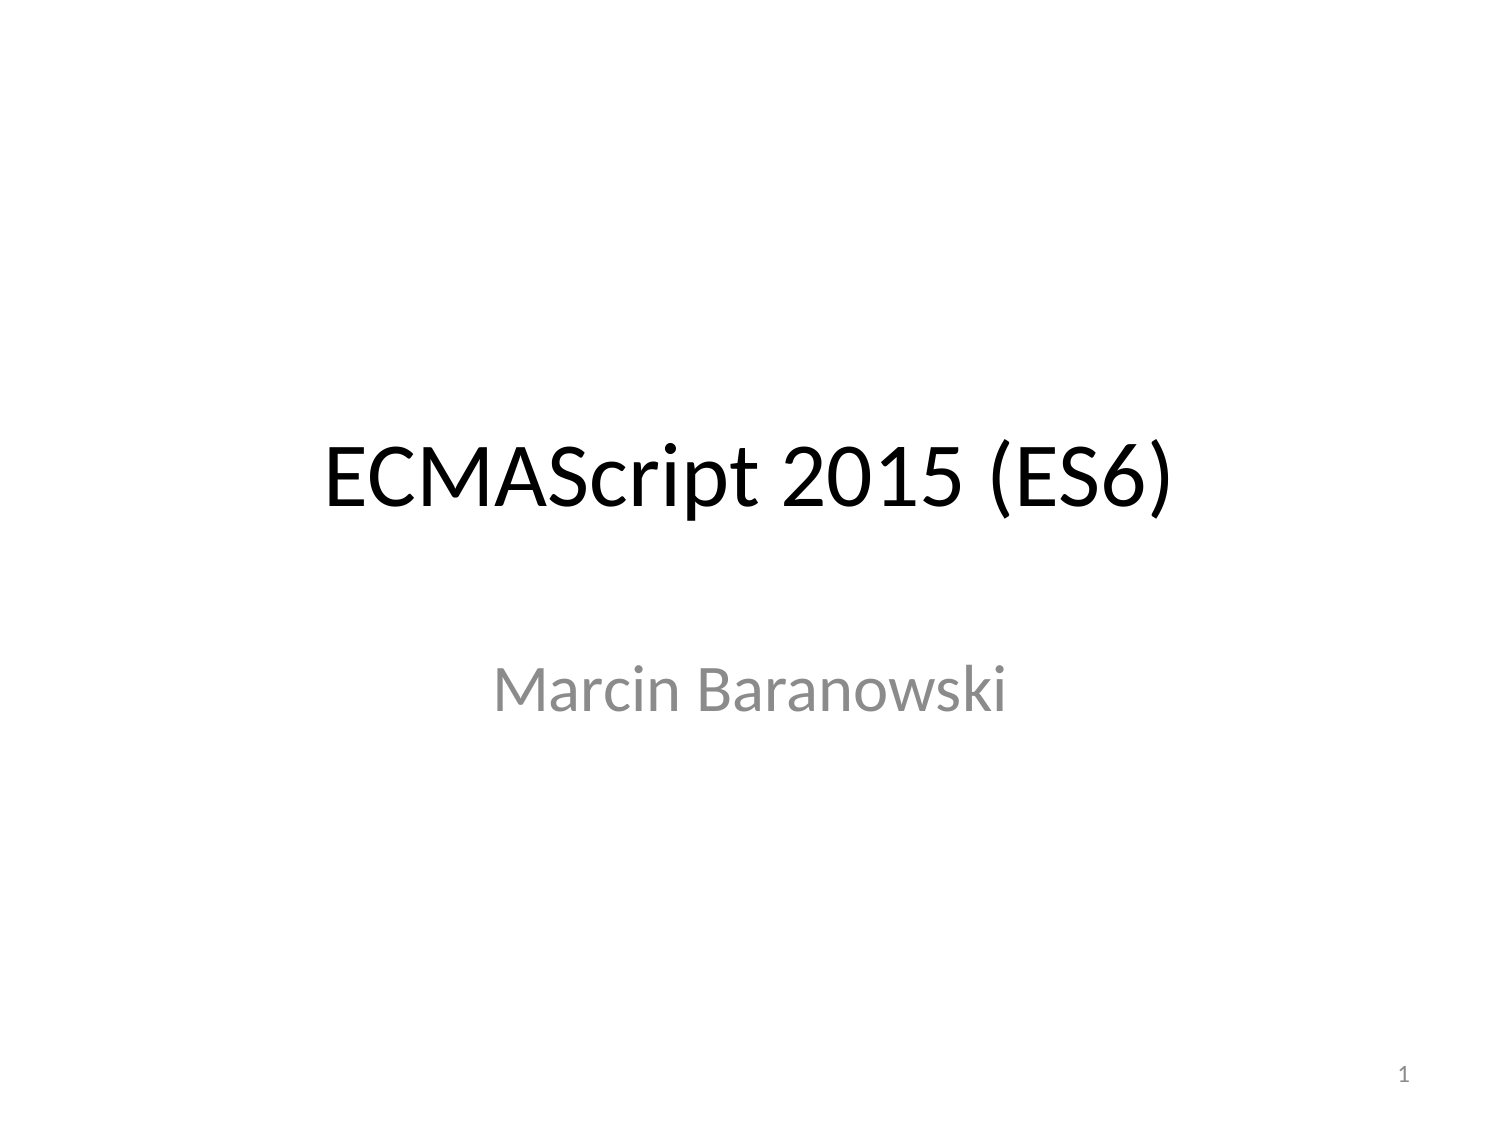

# ECMAScript 2015 (ES6)
Marcin Baranowski
1